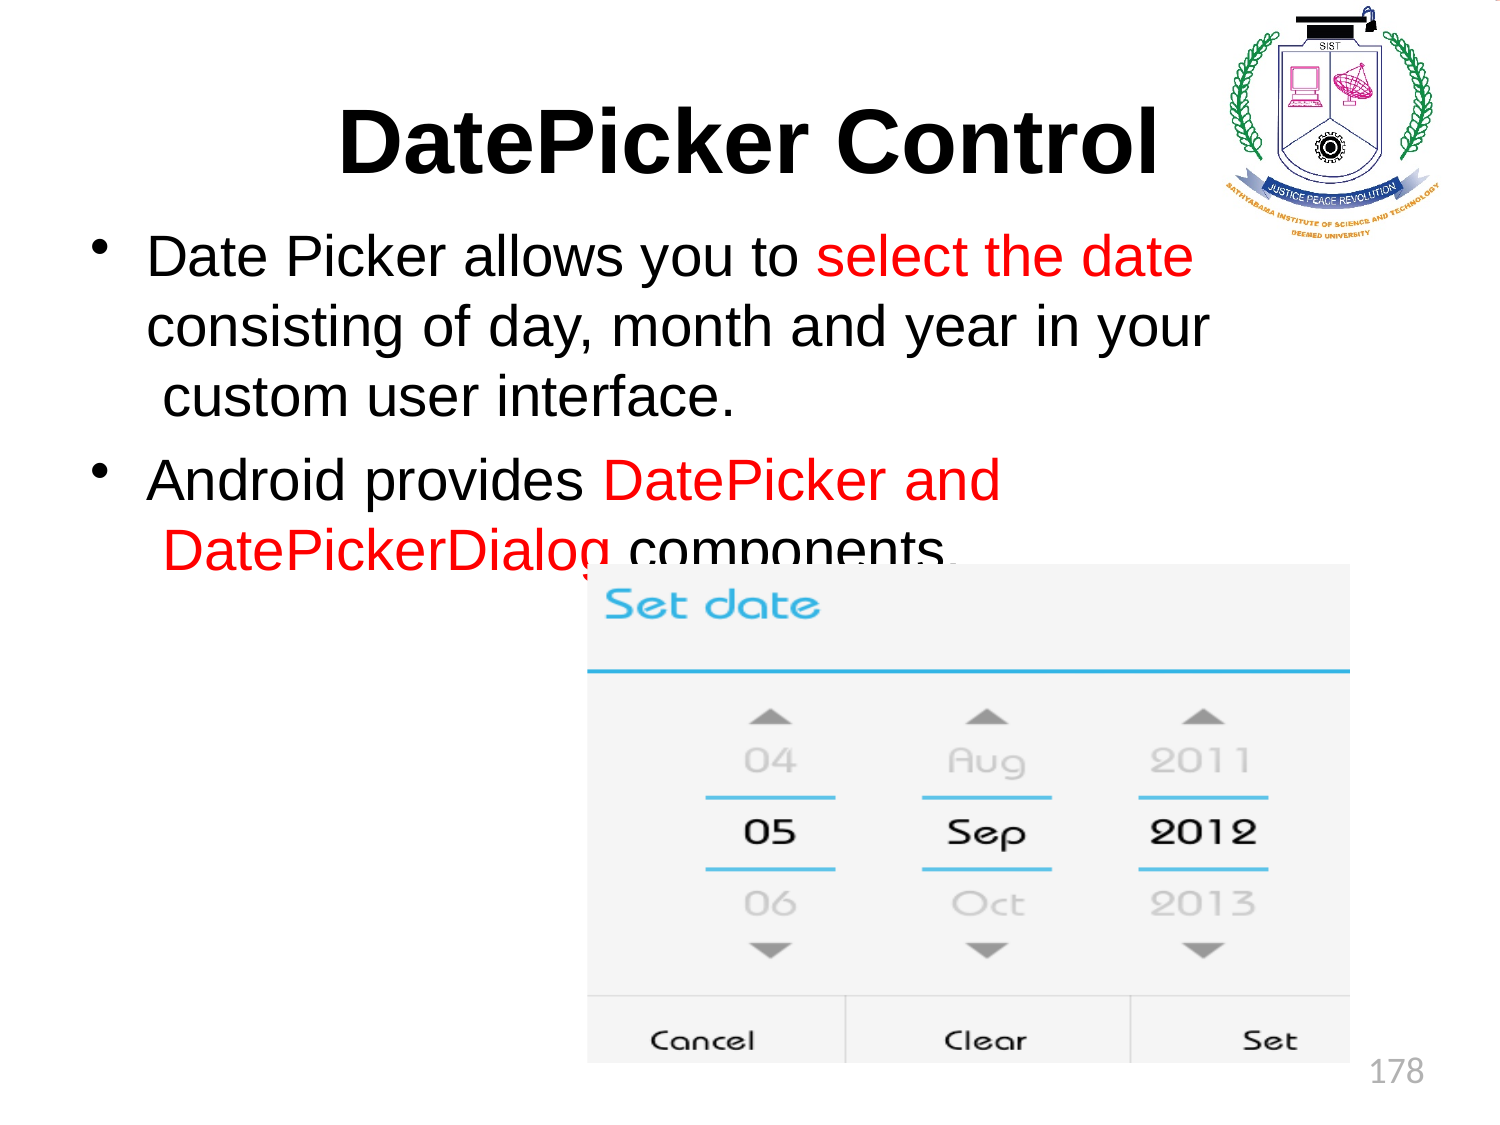

# DatePicker Control
Date Picker allows you to select the date  consisting of day, month and year in your  custom user interface.
Android provides DatePicker and  DatePickerDialog components.

178